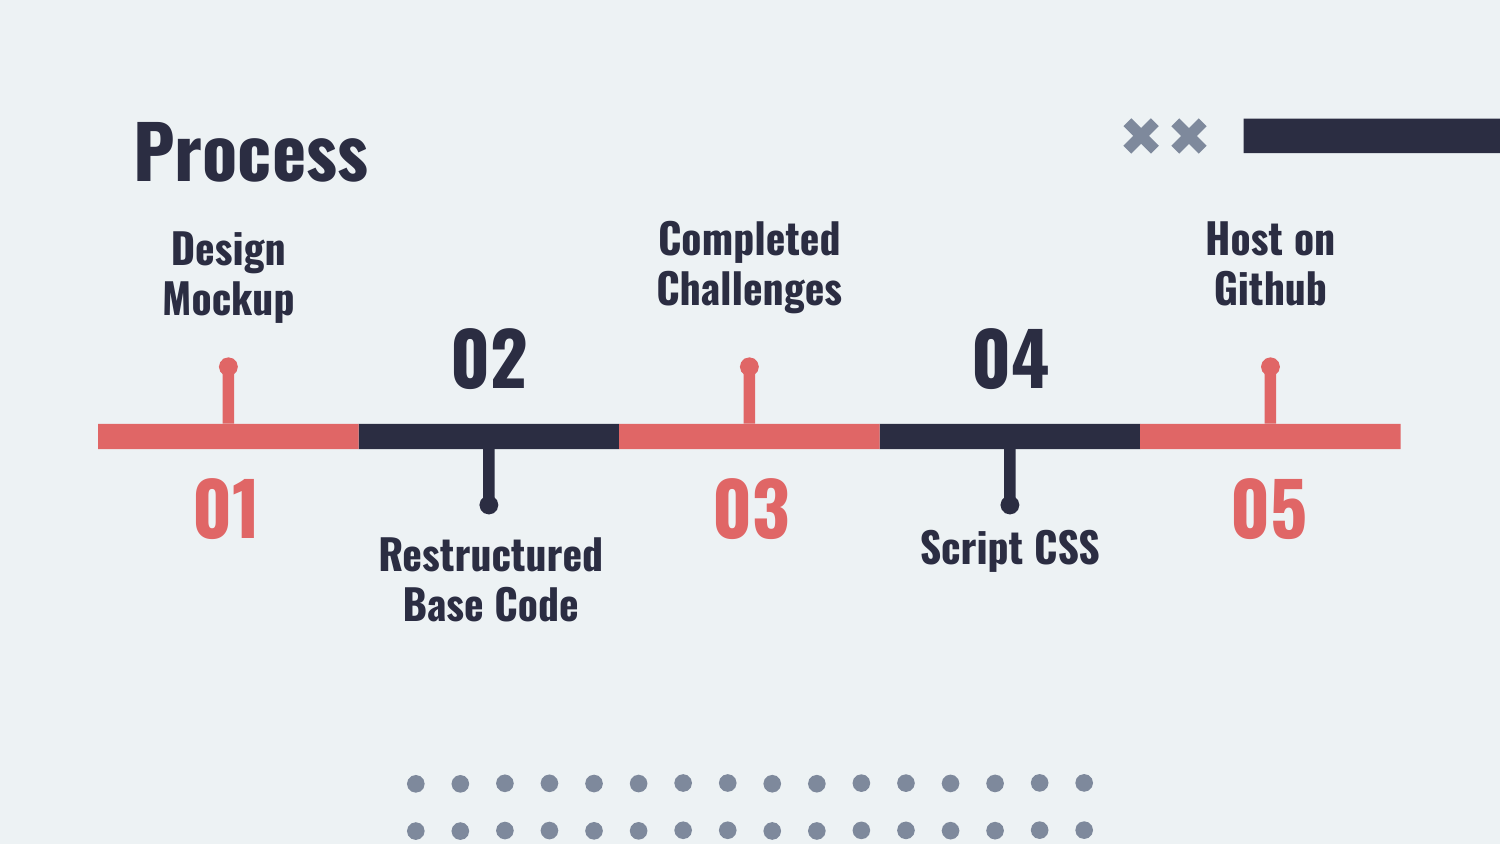

# Process
Completed Challenges
Host on Github
Design Mockup
02
04

01
03
05
Restructured Base Code
Script CSS